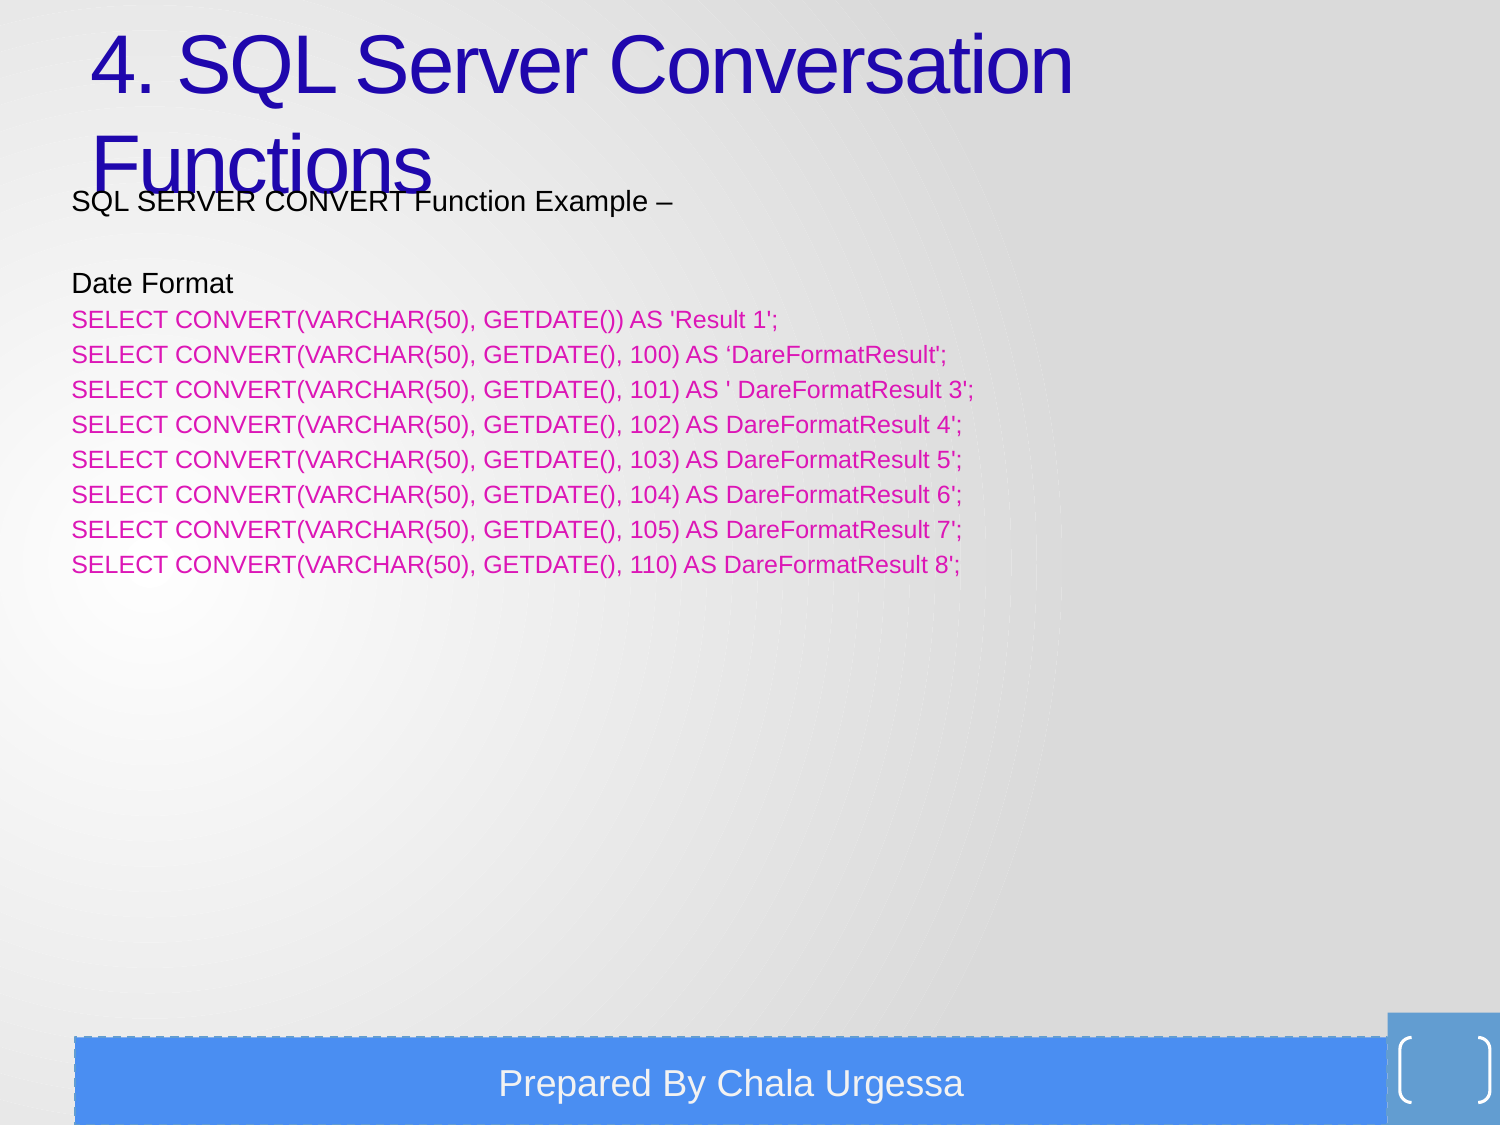

# 4. SQL Server Conversation Functions
SQL SERVER CONVERT Function Example –

Date Format
SELECT CONVERT(VARCHAR(50), GETDATE()) AS 'Result 1';
SELECT CONVERT(VARCHAR(50), GETDATE(), 100) AS ‘DareFormatResult';
SELECT CONVERT(VARCHAR(50), GETDATE(), 101) AS ' DareFormatResult 3';
SELECT CONVERT(VARCHAR(50), GETDATE(), 102) AS DareFormatResult 4';
SELECT CONVERT(VARCHAR(50), GETDATE(), 103) AS DareFormatResult 5';
SELECT CONVERT(VARCHAR(50), GETDATE(), 104) AS DareFormatResult 6';
SELECT CONVERT(VARCHAR(50), GETDATE(), 105) AS DareFormatResult 7';
SELECT CONVERT(VARCHAR(50), GETDATE(), 110) AS DareFormatResult 8';
58